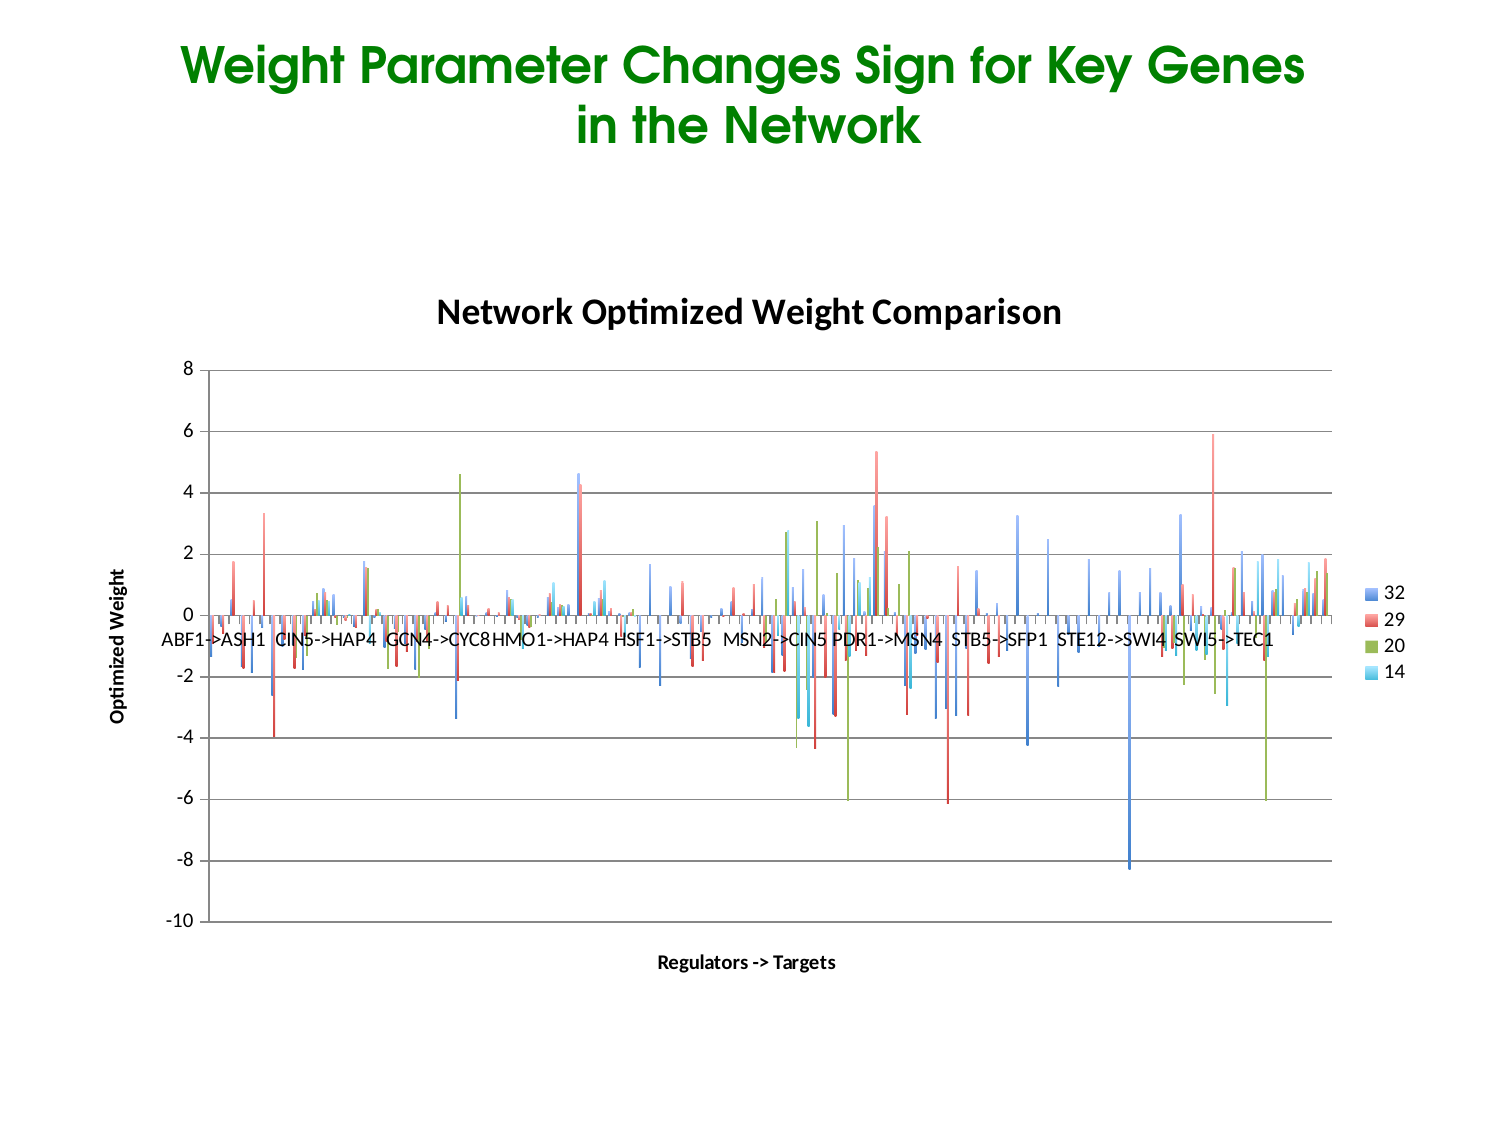

# Weight Parameter Changes Sign for Key Genes in the Network

### Chart: Network Optimized Weight Comparison

| Category | 32 | 29 | 20 | 14 |
|---|---|---|---|---|
| ABF1->ASH1 | -1.34792928 | -0.898420771 | None | None |
| ABF1->CYC8 | -0.36808252 | -0.594585287 | None | None |
| ABF1->HMO1 | 0.5257919 | 1.750264 | None | None |
| ABF1->MGA2 | -1.67538628 | -1.725283901 | None | None |
| ABF1->MSN4 | -1.8520447 | 0.482594429 | None | None |
| ABF1->SFP1 | -0.39957187 | 3.319711955 | None | None |
| ABF1->SNF2 | -2.60979959 | -3.953547359 | None | None |
| ABF1->SWI4 | -1.01748687 | -0.788312984 | None | None |
| ACE2->ASH1 | -0.93595891 | -1.722375109 | -1.38338138 | None |
| ASH1->YHP1 | -1.7515504 | -0.653290458 | -1.31924941 | None |
| CIN5->CYC8 | 0.45769196 | 0.207388251 | 0.72923213 | 0.478038175 |
| CIN5->HAP4 | 0.8789131 | 0.73937598 | 0.50009663 | 0.473968628 |
| CIN5->PDR1 | 0.68973405 | -0.057170544 | -0.29768983 | None |
| CIN5->SFP1 | -0.05509663 | -0.155306919 | -0.08959911 | 0.040170911 |
| CIN5->STB5 | -0.33779577 | -0.391276828 | None | None |
| CIN5->TEC1 | 1.75472854 | 1.562711784 | 1.56279746 | -0.922995735 |
| CIN5->YHP1 | -0.0682259 | 0.189604181 | 0.20205806 | 0.097633371 |
| FKH2->ACE2 | -1.03294443 | -0.835488408 | -1.75371483 | None |
| FKH2->SFP1 | -0.40505154 | -1.669238224 | -0.51937219 | None |
| FKH2->SNF6 | -0.90129027 | -1.160232706 | None | None |
| FKH2->SWI5 | -1.76544599 | -0.83157666 | -2.0221987 | None |
| FKH2->YHP1 | -0.4621336 | -0.838741758 | -1.08948198 | None |
| GCN4->CYC8 | 0.09735387 | 0.459871204 | None | None |
| GCN4->GLN3 | -0.17517505 | 0.340548208 | None | None |
| GCR2->MSN2 | -3.365263 | -2.104814661 | 4.61588709 | 0.585918328 |
| GLN3->GCN4 | 0.62168822 | 0.340548208 | None | None |
| GLN3->MGA2 | -0.02684212 | -0.007063382 | None | None |
| HAP4->GCN4 | 0.09463264 | 0.221343541 | None | None |
| HAP4->RIF1 | -0.03232993 | 0.105094497 | None | None |
| HMO1->CIN5 | 0.81928975 | 0.583967538 | 0.54221341 | 0.525026582 |
| HMO1->CYC8 | -0.05361296 | -0.128463402 | -0.80610519 | -1.077078993 |
| HMO1->FKH2 | -0.32255689 | -0.392147263 | -0.35517214 | None |
| HMO1->GCN4 | -0.06699129 | 0.026095866 | None | None |
| HMO1->HAP4 | 0.58434045 | 0.734956103 | 0.43264643 | 1.086158346 |
| HMO1->HMO1 | 0.25370013 | 0.365258925 | 0.35618005 | 0.309350332 |
| HMO1->HSF1 | 0.3702372 | None | None | None |
| HMO1->MCM1 | 4.64140533 | 4.271423317 | None | None |
| HMO1->MSN2 | 0.05264298 | 0.062402317 | 0.0198482 | 0.460221027 |
| HMO1->MSN4 | 0.54856223 | 0.817376605 | 0.55553841 | 1.159426681 |
| HMO1->SNF6 | 0.13944529 | 0.247885573 | None | None |
| HMO1->TEC1 | 0.06678621 | -0.685462864 | -0.02176104 | -0.681290609 |
| HMO1->YOX1 | 0.11296699 | 0.116494333 | 0.21383872 | -0.015644229 |
| HSF1->CSE2 | -1.68780427 | None | None | None |
| HSF1->RIF1 | 1.6741898 | None | None | None |
| HSF1->STB5 | -2.27880768 | None | None | None |
| HSF1->TEC1 | 0.93742311 | None | None | None |
| MCM1->ACE2 | -0.2683897 | 1.109691283 | None | None |
| MCM1->ASH1 | -1.38341119 | -1.666004895 | None | None |
| MCM1->SNF6 | -0.52835645 | -1.474541692 | None | None |
| MCM1->STE12 | -0.05069815 | None | None | None |
| MCM1->SWI4 | 0.21565181 | -0.040534643 | None | None |
| MCM1->SWI5 | 0.47749194 | 0.932563995 | None | None |
| MCM1->YHP1 | -0.8640614 | 0.083303003 | None | None |
| MCM1->YOX1 | 0.19714235 | 0.999138147 | None | None |
| MSN2->ASH1 | 1.25418904 | -1.055545009 | -0.85624633 | None |
| MSN2->CIN5 | -1.84363563 | -1.856765675 | 0.55470358 | -0.642562662 |
| MSN2->CYC8 | -1.29827692 | -1.815634306 | 2.73355951 | 2.771091904 |
| MSN2->HAP4 | 0.92019439 | 0.44839807 | -4.30709761 | -3.357463821 |
| MSN2->MSN4 | 1.48782686 | 0.249333287 | -2.43965137 | -3.627001259 |
| MSN2->PDR1 | -2.01261264 | -4.333798014 | 3.07372274 | None |
| MSN2->SFP1 | 0.67371042 | -2.012618969 | 0.08954094 | -0.007068706 |
| MSN2->SWI4 | -3.2136551 | -3.306718027 | 1.37587422 | -0.437275472 |
| MSN2->TEC1 | 2.94557299 | -1.479535579 | -6.04634585 | -1.344972932 |
| MSN2->YHP1 | 1.87237101 | -1.14655522 | 1.1711629 | 1.090825444 |
| MSN2->YOX1 | 0.11917092 | -1.314858826 | 0.89295958 | 1.246890132 |
| PDR1->HAP4 | 3.59415584 | 5.339021571 | 2.24720442 | None |
| PDR1->MSN4 | 2.08490963 | 3.241118399 | 0.24993552 | None |
| PDR1->TEC1 | 0.08679953 | -0.655161395 | 1.03103392 | None |
| SFP1->SWI5 | -2.27829006 | -3.235486824 | 2.1050273 | -2.386857404 |
| SKO1->CIN5 | -1.25116327 | -0.633050361 | None | None |
| SKO1->CYC8 | -1.11960531 | -0.090051388 | None | None |
| SKO1->GCR2 | -3.36458895 | -1.51274198 | None | None |
| SKO1->HAP4 | -3.03549529 | -6.141443367 | None | None |
| SKO1->MSN2 | -3.27288865 | 1.606270489 | None | None |
| SKO1->MSN4 | -1.08688652 | -3.273267332 | None | None |
| STB5->HAP4 | 1.46839552 | 0.242986944 | None | None |
| STB5->MSN4 | 0.06960176 | -1.545215156 | None | None |
| STB5->SFP1 | 0.38711844 | -1.327307145 | None | None |
| STE12->CIN5 | -1.12185225 | None | None | None |
| STE12->GCN4 | 3.27996827 | None | None | None |
| STE12->HAP4 | -4.23921912 | None | None | None |
| STE12->MGA2 | 0.07316901 | None | None | None |
| STE12->MSN2 | 2.48716693 | None | None | None |
| STE12->MSN4 | -2.30607538 | None | None | None |
| STE12->PDR1 | -0.63060992 | None | None | None |
| STE12->SKO1 | -1.20862317 | None | None | None |
| STE12->SNF2 | 1.83551685 | None | None | None |
| STE12->SNF6 | -1.01607738 | None | None | None |
| STE12->SWI4 | 0.76299371 | None | None | None |
| STE12->SWI5 | 1.46248855 | None | None | None |
| STE12->TEC1 | -8.2855041 | None | None | None |
| STE12->YHP1 | 0.7683123 | None | None | None |
| STE12->YOX1 | 1.5511898 | None | None | None |
| SWI4->CYC8 | 0.7523524 | -1.325295783 | -1.05863605 | -1.139291686 |
| SWI4->HAP4 | 0.31599119 | -1.059800364 | -0.90681588 | -1.311009333 |
| SWI4->PDR1 | 3.31327857 | 1.000349093 | -2.2715318 | None |
| SWI4->YHP1 | -0.46972951 | 0.684390061 | -0.23191054 | -1.131676769 |
| SWI4->YOX1 | 0.29443767 | 0.039000548 | -1.43588502 | -1.254115627 |
| SWI5->ASH1 | 0.27985257 | 5.89628782 | -2.55785763 | None |
| SWI5->TEC1 | -0.46723206 | -1.105720499 | 0.19323889 | -2.936844588 |
| TEC1->CIN5 | 0.09793525 | 1.562711784 | 1.56279746 | -0.922995735 |
| TEC1->GCN4 | 2.10571524 | 0.742867245 | None | None |
| TEC1->HAP4 | 0.4695767 | 0.148480803 | -0.72371988 | 1.752013934 |
| TEC1->MSN2 | 1.98368484 | -1.479535579 | -6.04634585 | -1.344972932 |
| TEC1->SFP1 | 0.80655666 | 0.74159047 | 0.87022876 | 1.821494712 |
| TEC1->STE12 | 1.30166267 | None | None | None |
| TEC1->YHP1 | -0.61457656 | 0.394567828 | 0.53020219 | -0.36055274 |
| YHP1->GLN3 | 0.84043328 | 0.874002633 | 0.76690362 | 1.740402036 |
| YOX1->SNF5 | 0.72624672 | 1.204999911 | 1.44015838 | None |
| ZAP1->ACE2 | 0.52872396 | 1.858652209 | 1.40030582 | None |